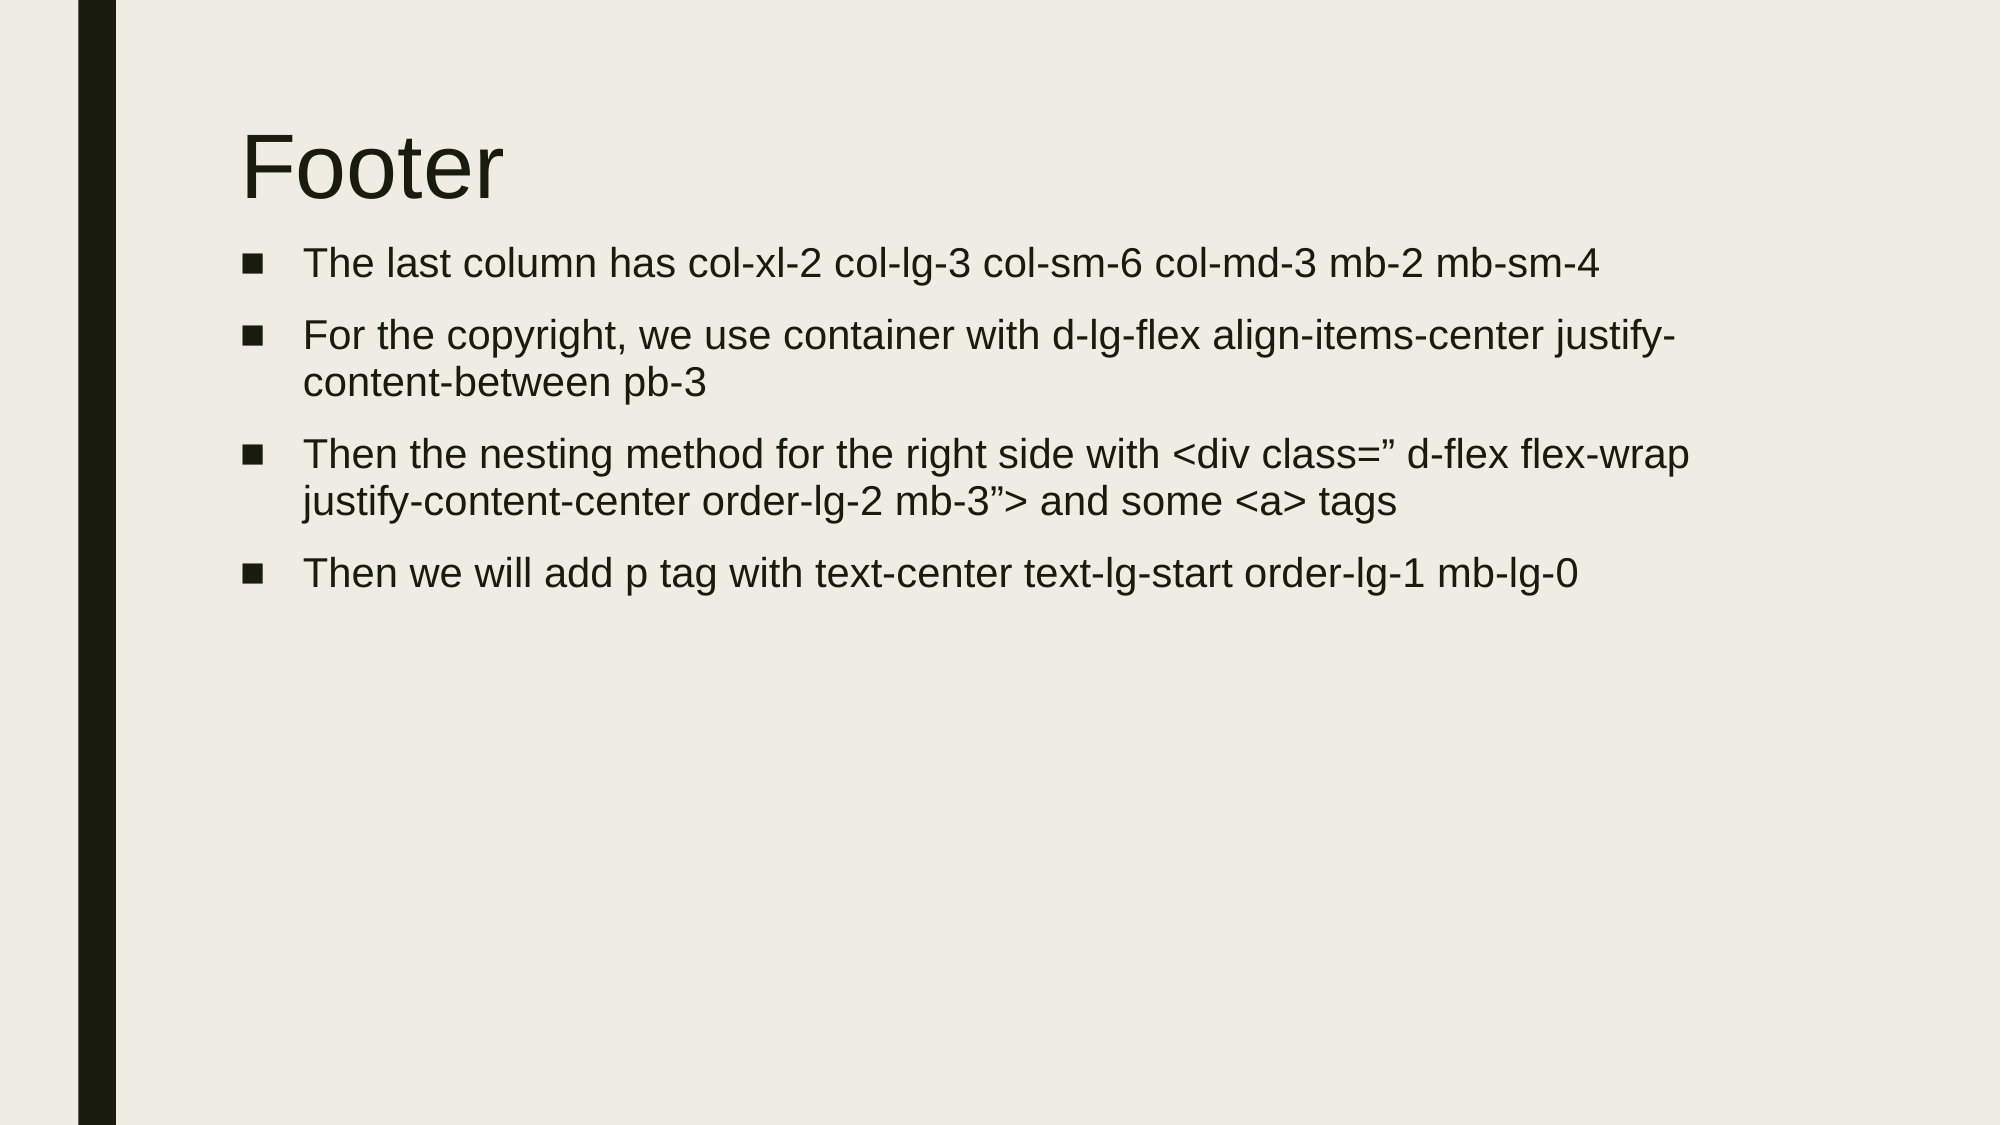

# Footer
The last column has col-xl-2 col-lg-3 col-sm-6 col-md-3 mb-2 mb-sm-4
For the copyright, we use container with d-lg-flex align-items-center justify-content-between pb-3
Then the nesting method for the right side with <div class=” d-flex flex-wrap justify-content-center order-lg-2 mb-3”> and some <a> tags
Then we will add p tag with text-center text-lg-start order-lg-1 mb-lg-0